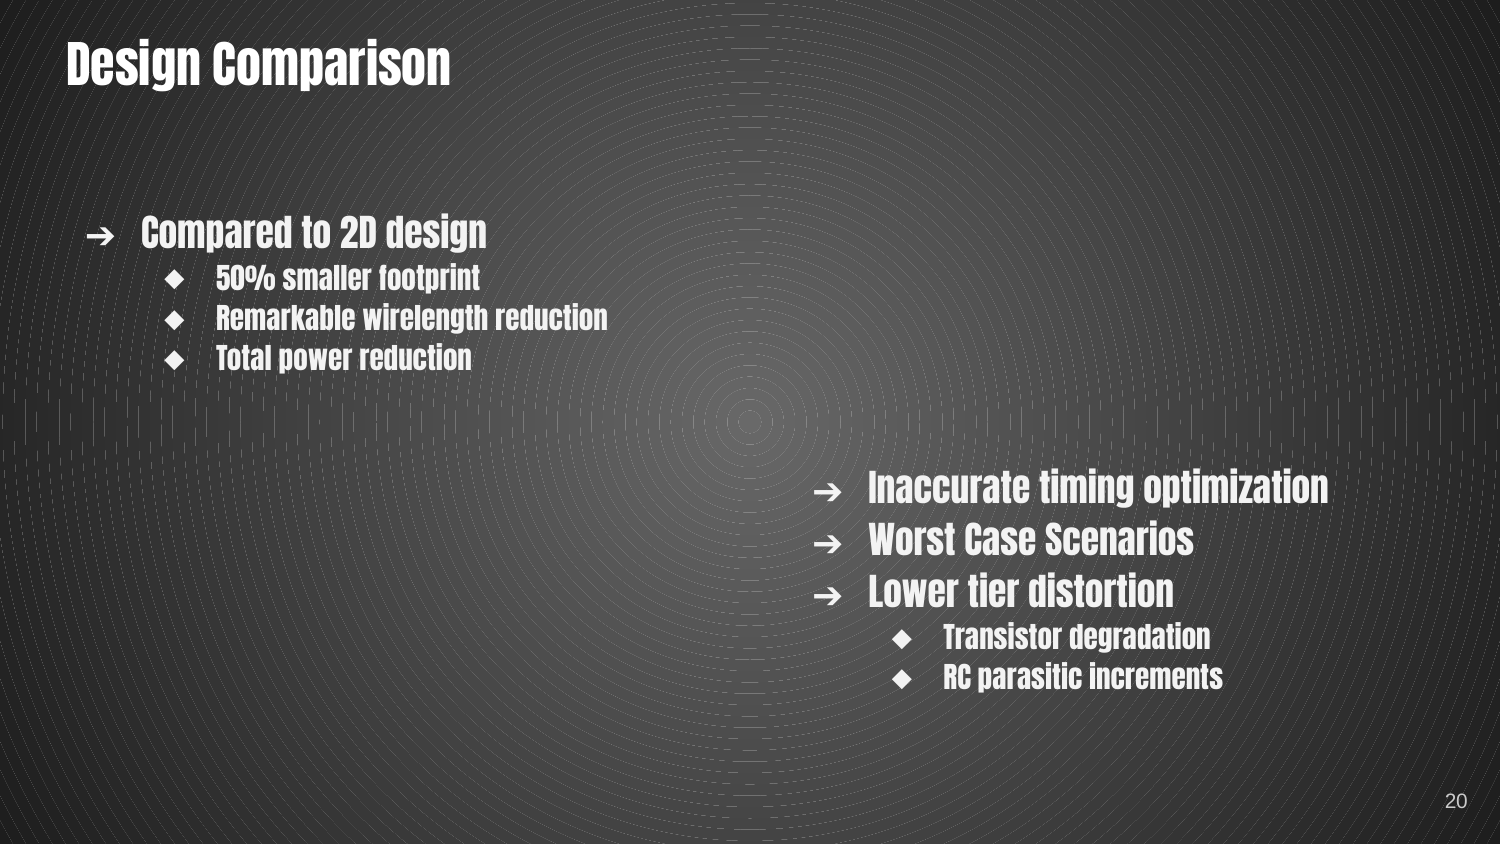

# Design Comparison
Compared to 2D design
50% smaller footprint
Remarkable wirelength reduction
Total power reduction

Inaccurate timing optimization
Worst Case Scenarios
Lower tier distortion
Transistor degradation
RC parasitic increments

20